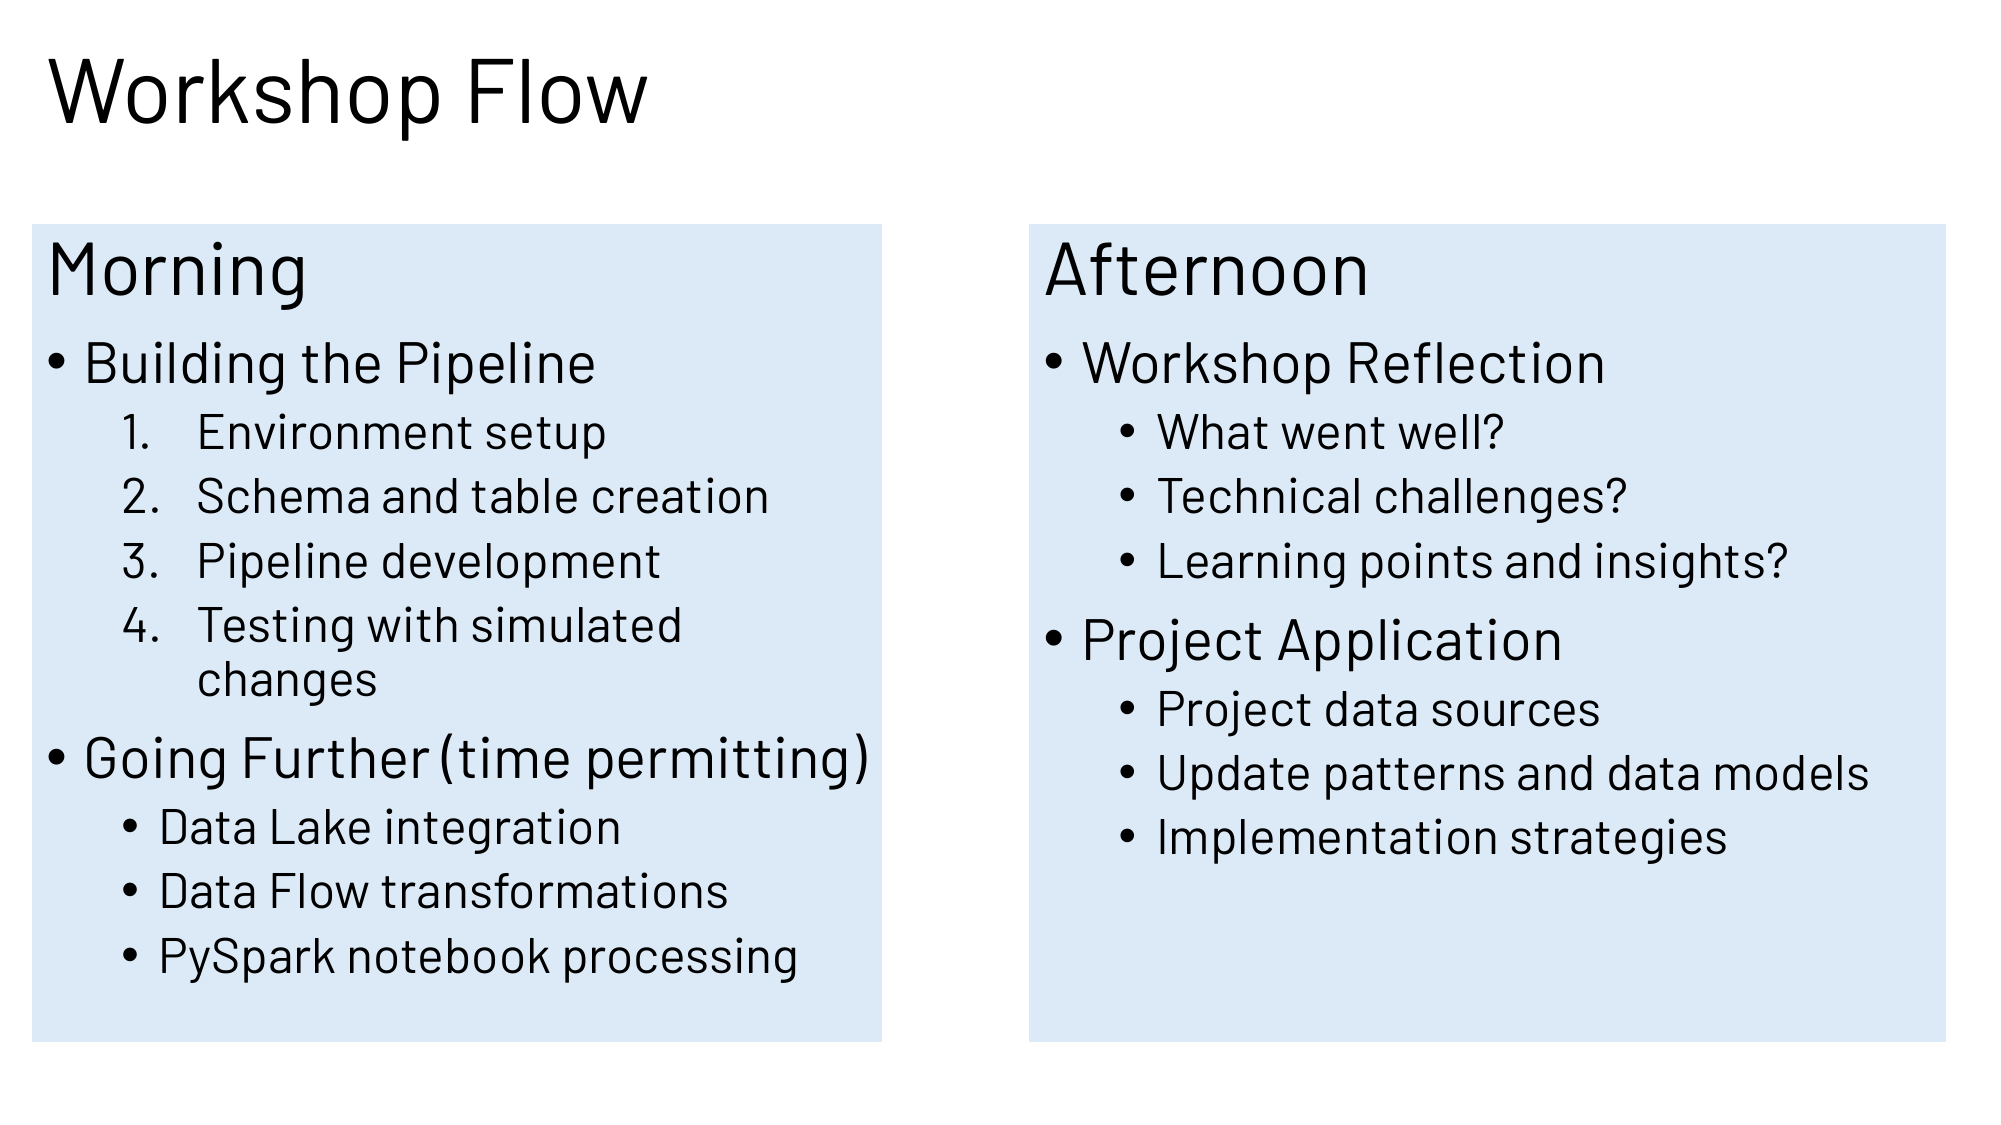

# Workshop Flow
Morning
Building the Pipeline
Environment setup
Schema and table creation
Pipeline development
Testing with simulated changes
Going Further (time permitting)
Data Lake integration
Data Flow transformations
PySpark notebook processing

Afternoon
Workshop Reflection
What went well?
Technical challenges?
Learning points and insights?
Project Application
Project data sources
Update patterns and data models
Implementation strategies